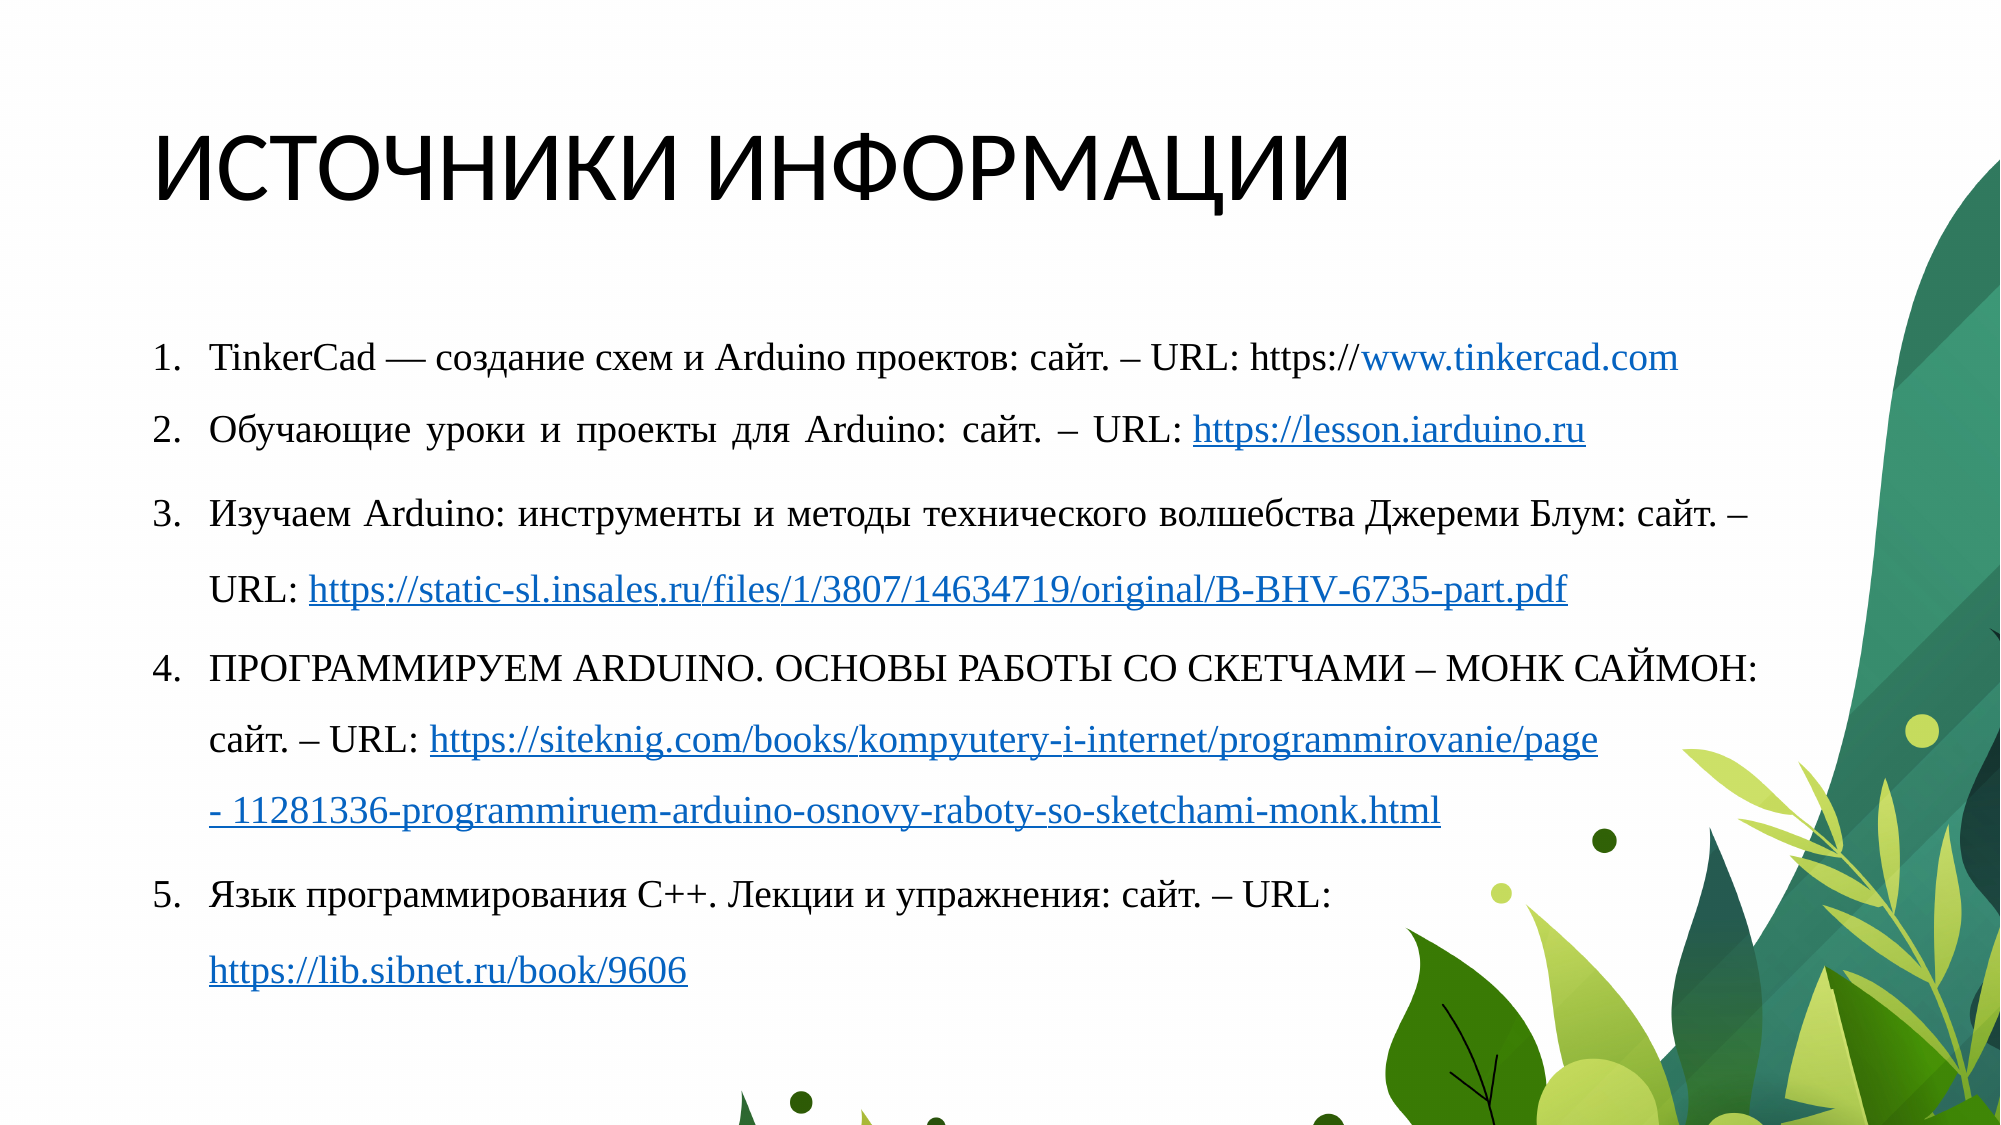

# ИСТОЧНИКИ ИНФОРМАЦИИ
TinkerCad — создание схем и Arduino проектов: сайт. – URL: https://www.tinkercad.com
Обучающие уроки и проекты для Arduino: сайт. – URL: https://lesson.iarduino.ru
Изучаем Arduino: инструменты и методы технического волшебства Джереми Блум: сайт. – URL: https://static-sl.insales.ru/files/1/3807/14634719/original/B-BHV-6735-part.pdf
ПРОГРАММИРУЕМ ARDUINO. ОСНОВЫ РАБОТЫ СО СКЕТЧАМИ – МОНК САЙМОН: сайт. – URL: https://siteknig.com/books/kompyutery-i-internet/programmirovanie/page- 11281336-programmiruem-arduino-osnovy-raboty-so-sketchami-monk.html
Язык программирования C++. Лекции и упражнения: сайт. – URL: https://lib.sibnet.ru/book/9606